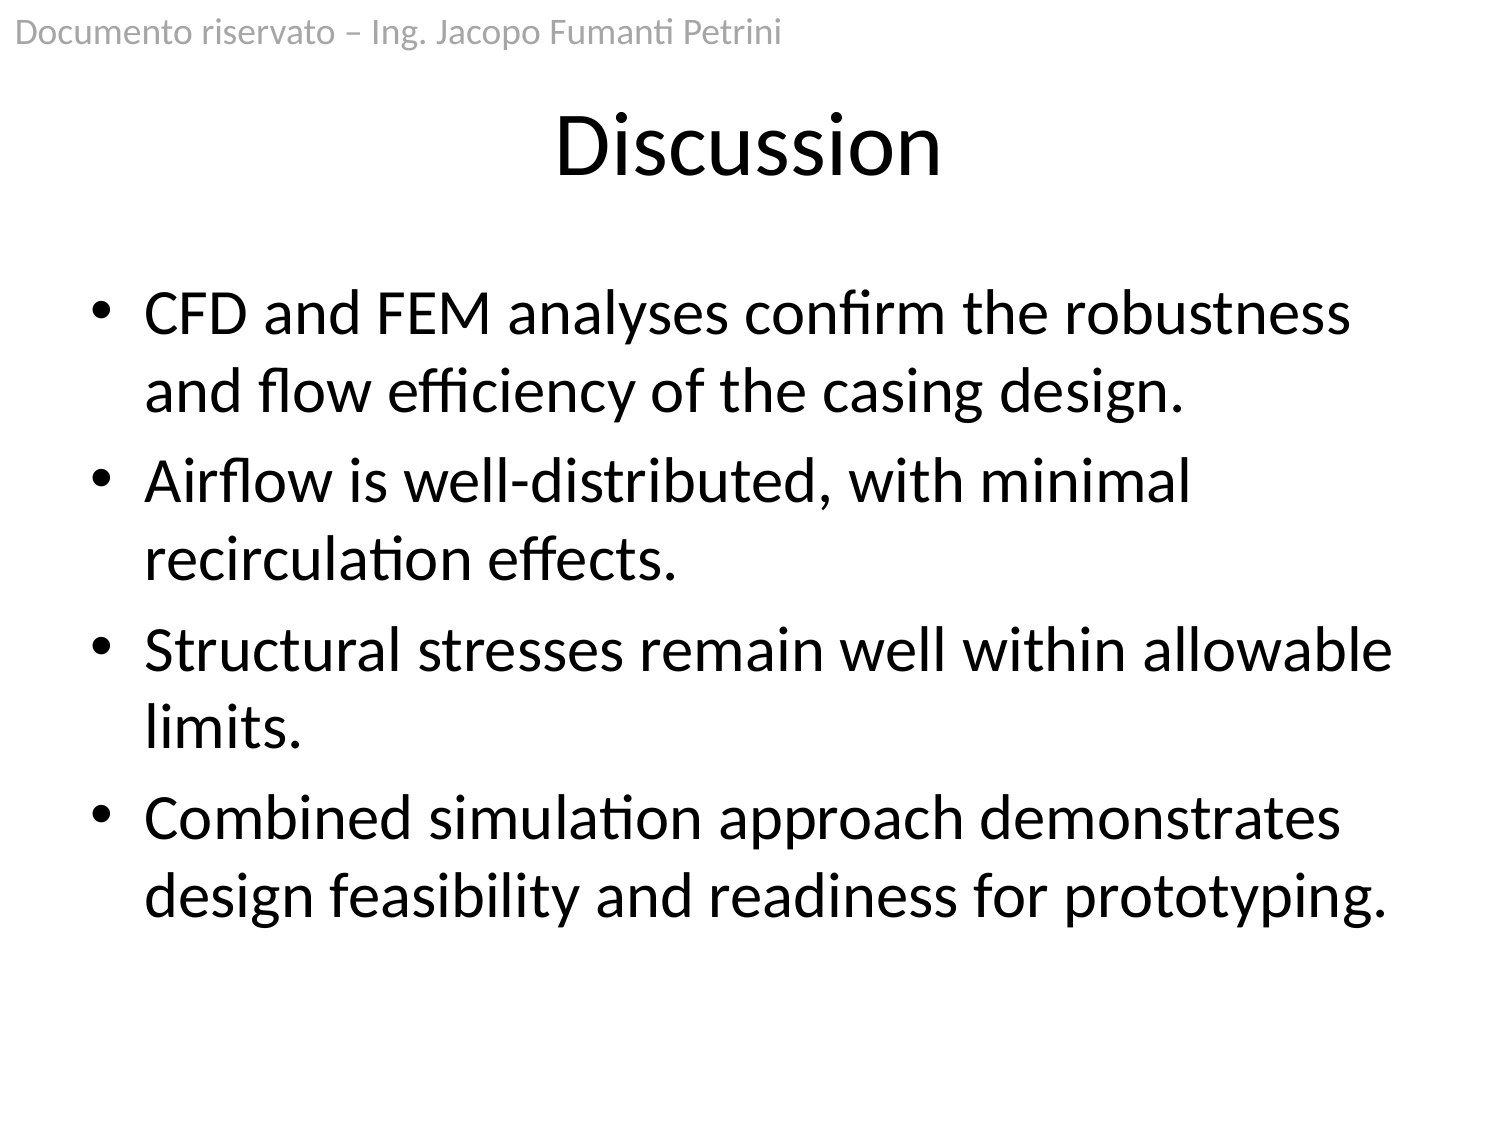

# Discussion
CFD and FEM analyses confirm the robustness and flow efficiency of the casing design.
Airflow is well-distributed, with minimal recirculation effects.
Structural stresses remain well within allowable limits.
Combined simulation approach demonstrates design feasibility and readiness for prototyping.